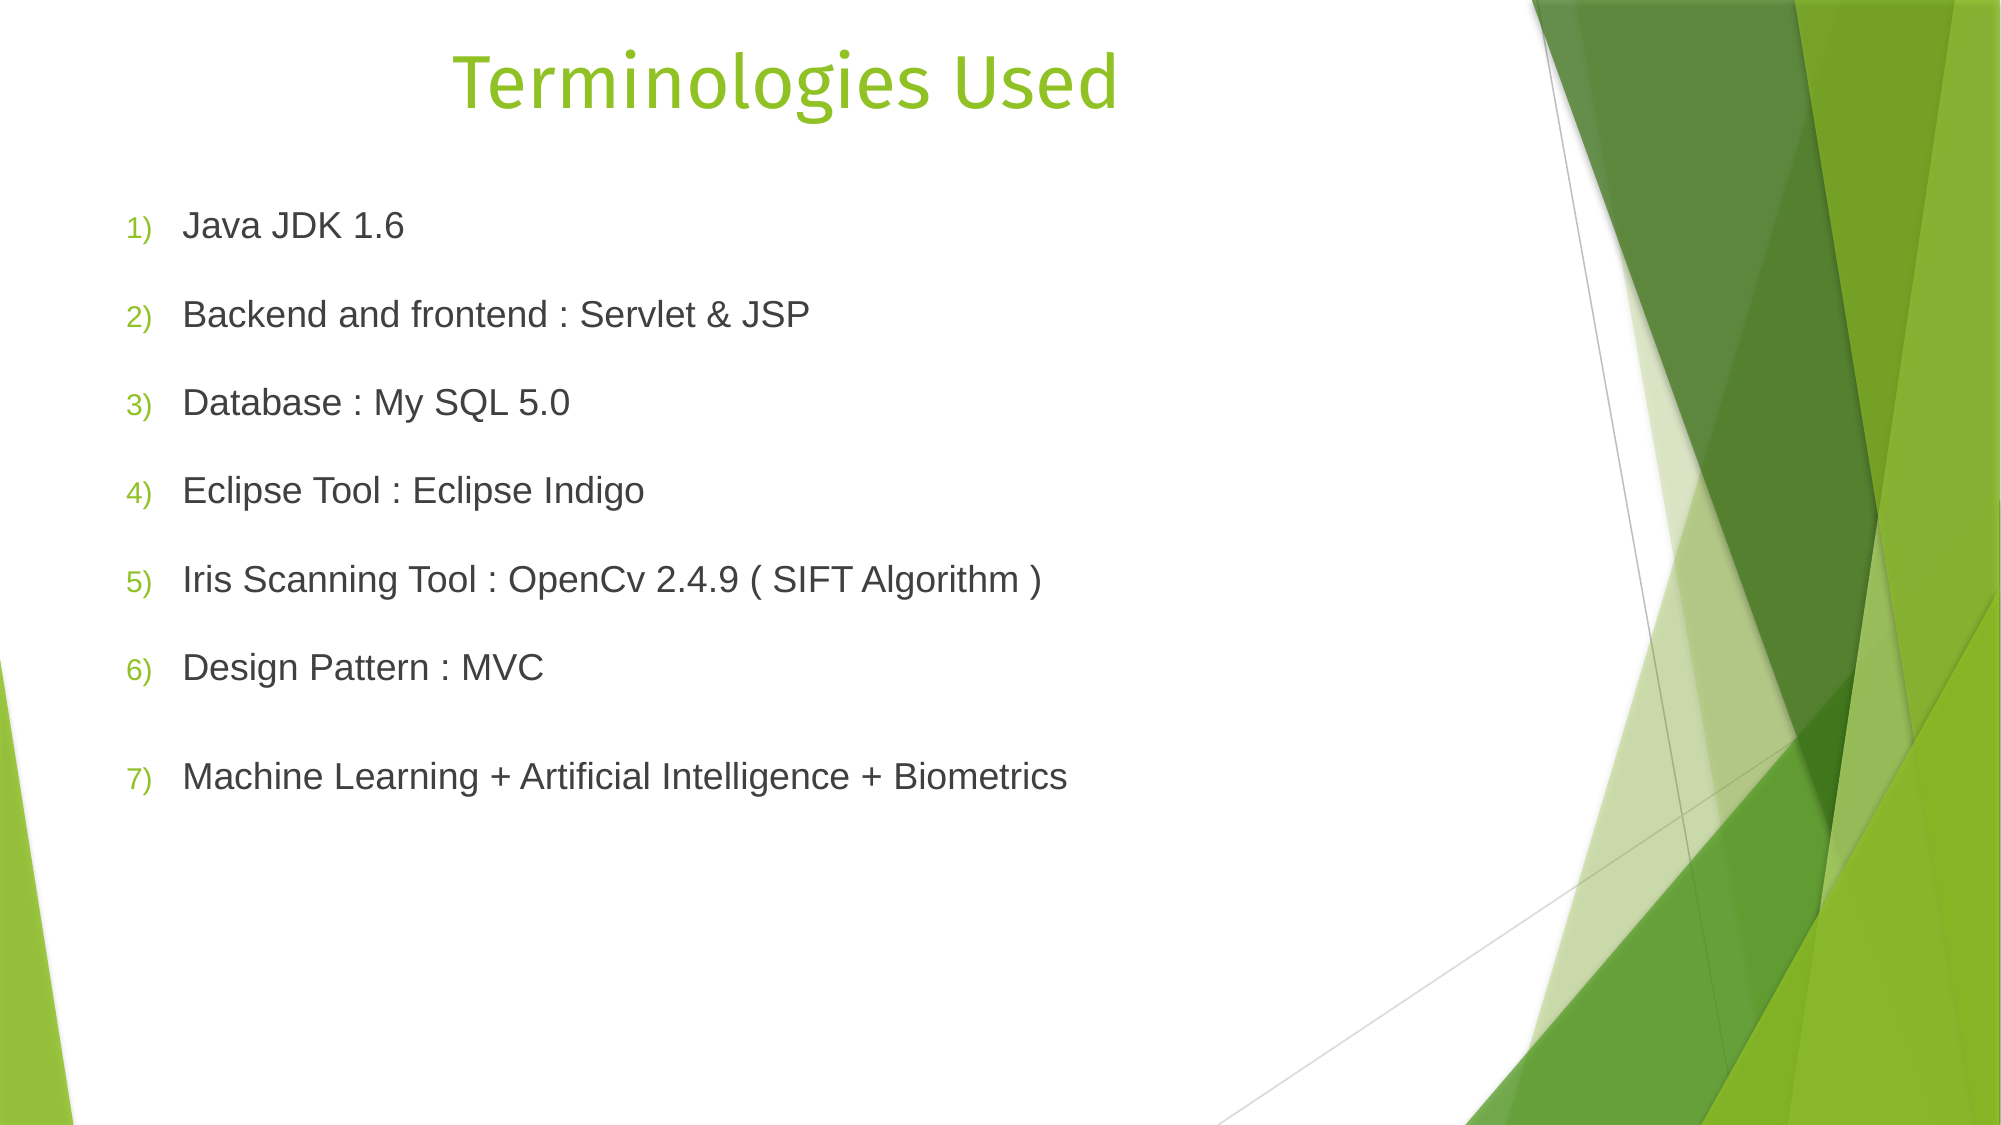

# Terminologies Used
Java JDK 1.6
Backend and frontend : Servlet & JSP
Database : My SQL 5.0
Eclipse Tool : Eclipse Indigo
Iris Scanning Tool : OpenCv 2.4.9 ( SIFT Algorithm )
Design Pattern : MVC
Machine Learning + Artificial Intelligence + Biometrics